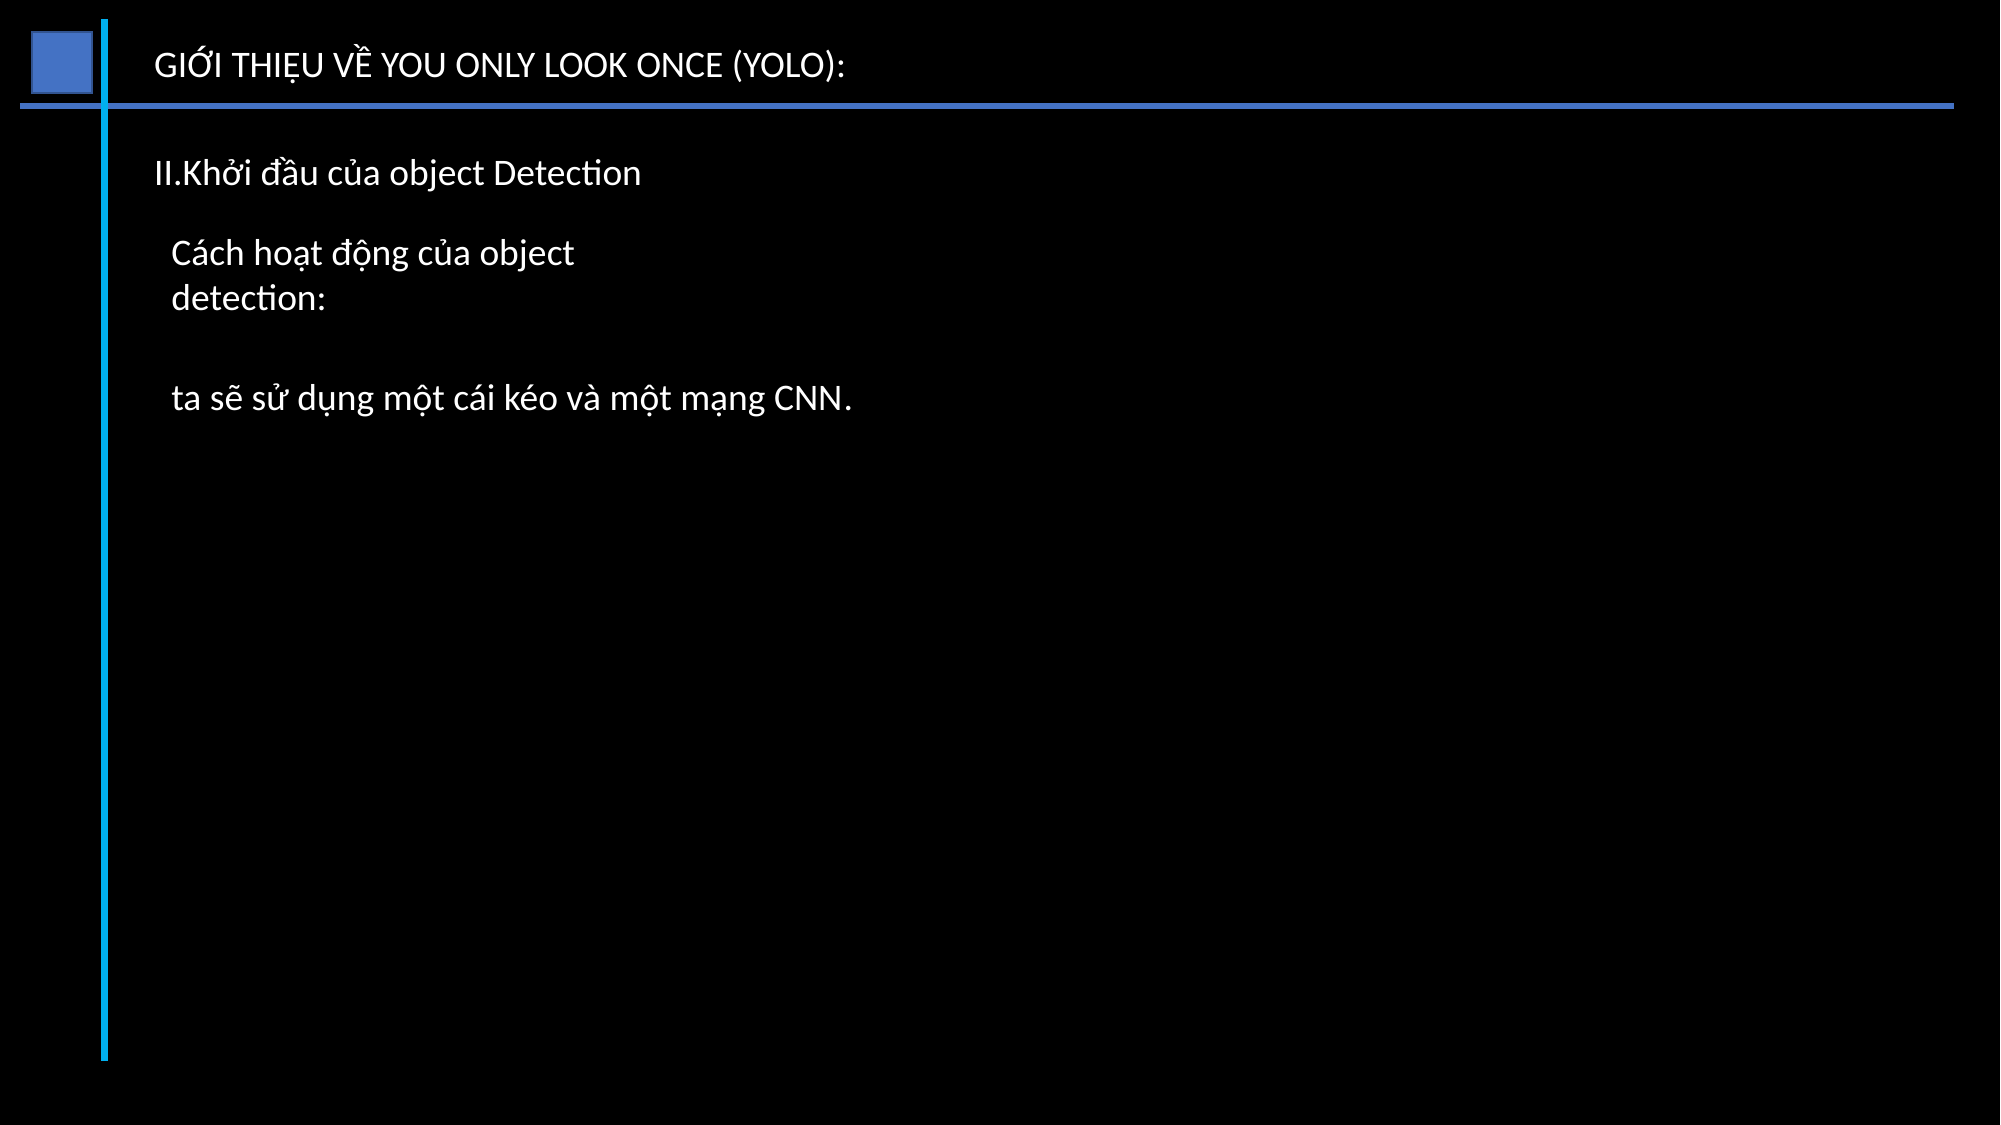

GIỚI THIỆU VỀ YOU ONLY LOOK ONCE (YOLO):
II.Khởi đầu của object Detection
Cách hoạt động của object detection:
ta sẽ sử dụng một cái kéo và một mạng CNN.